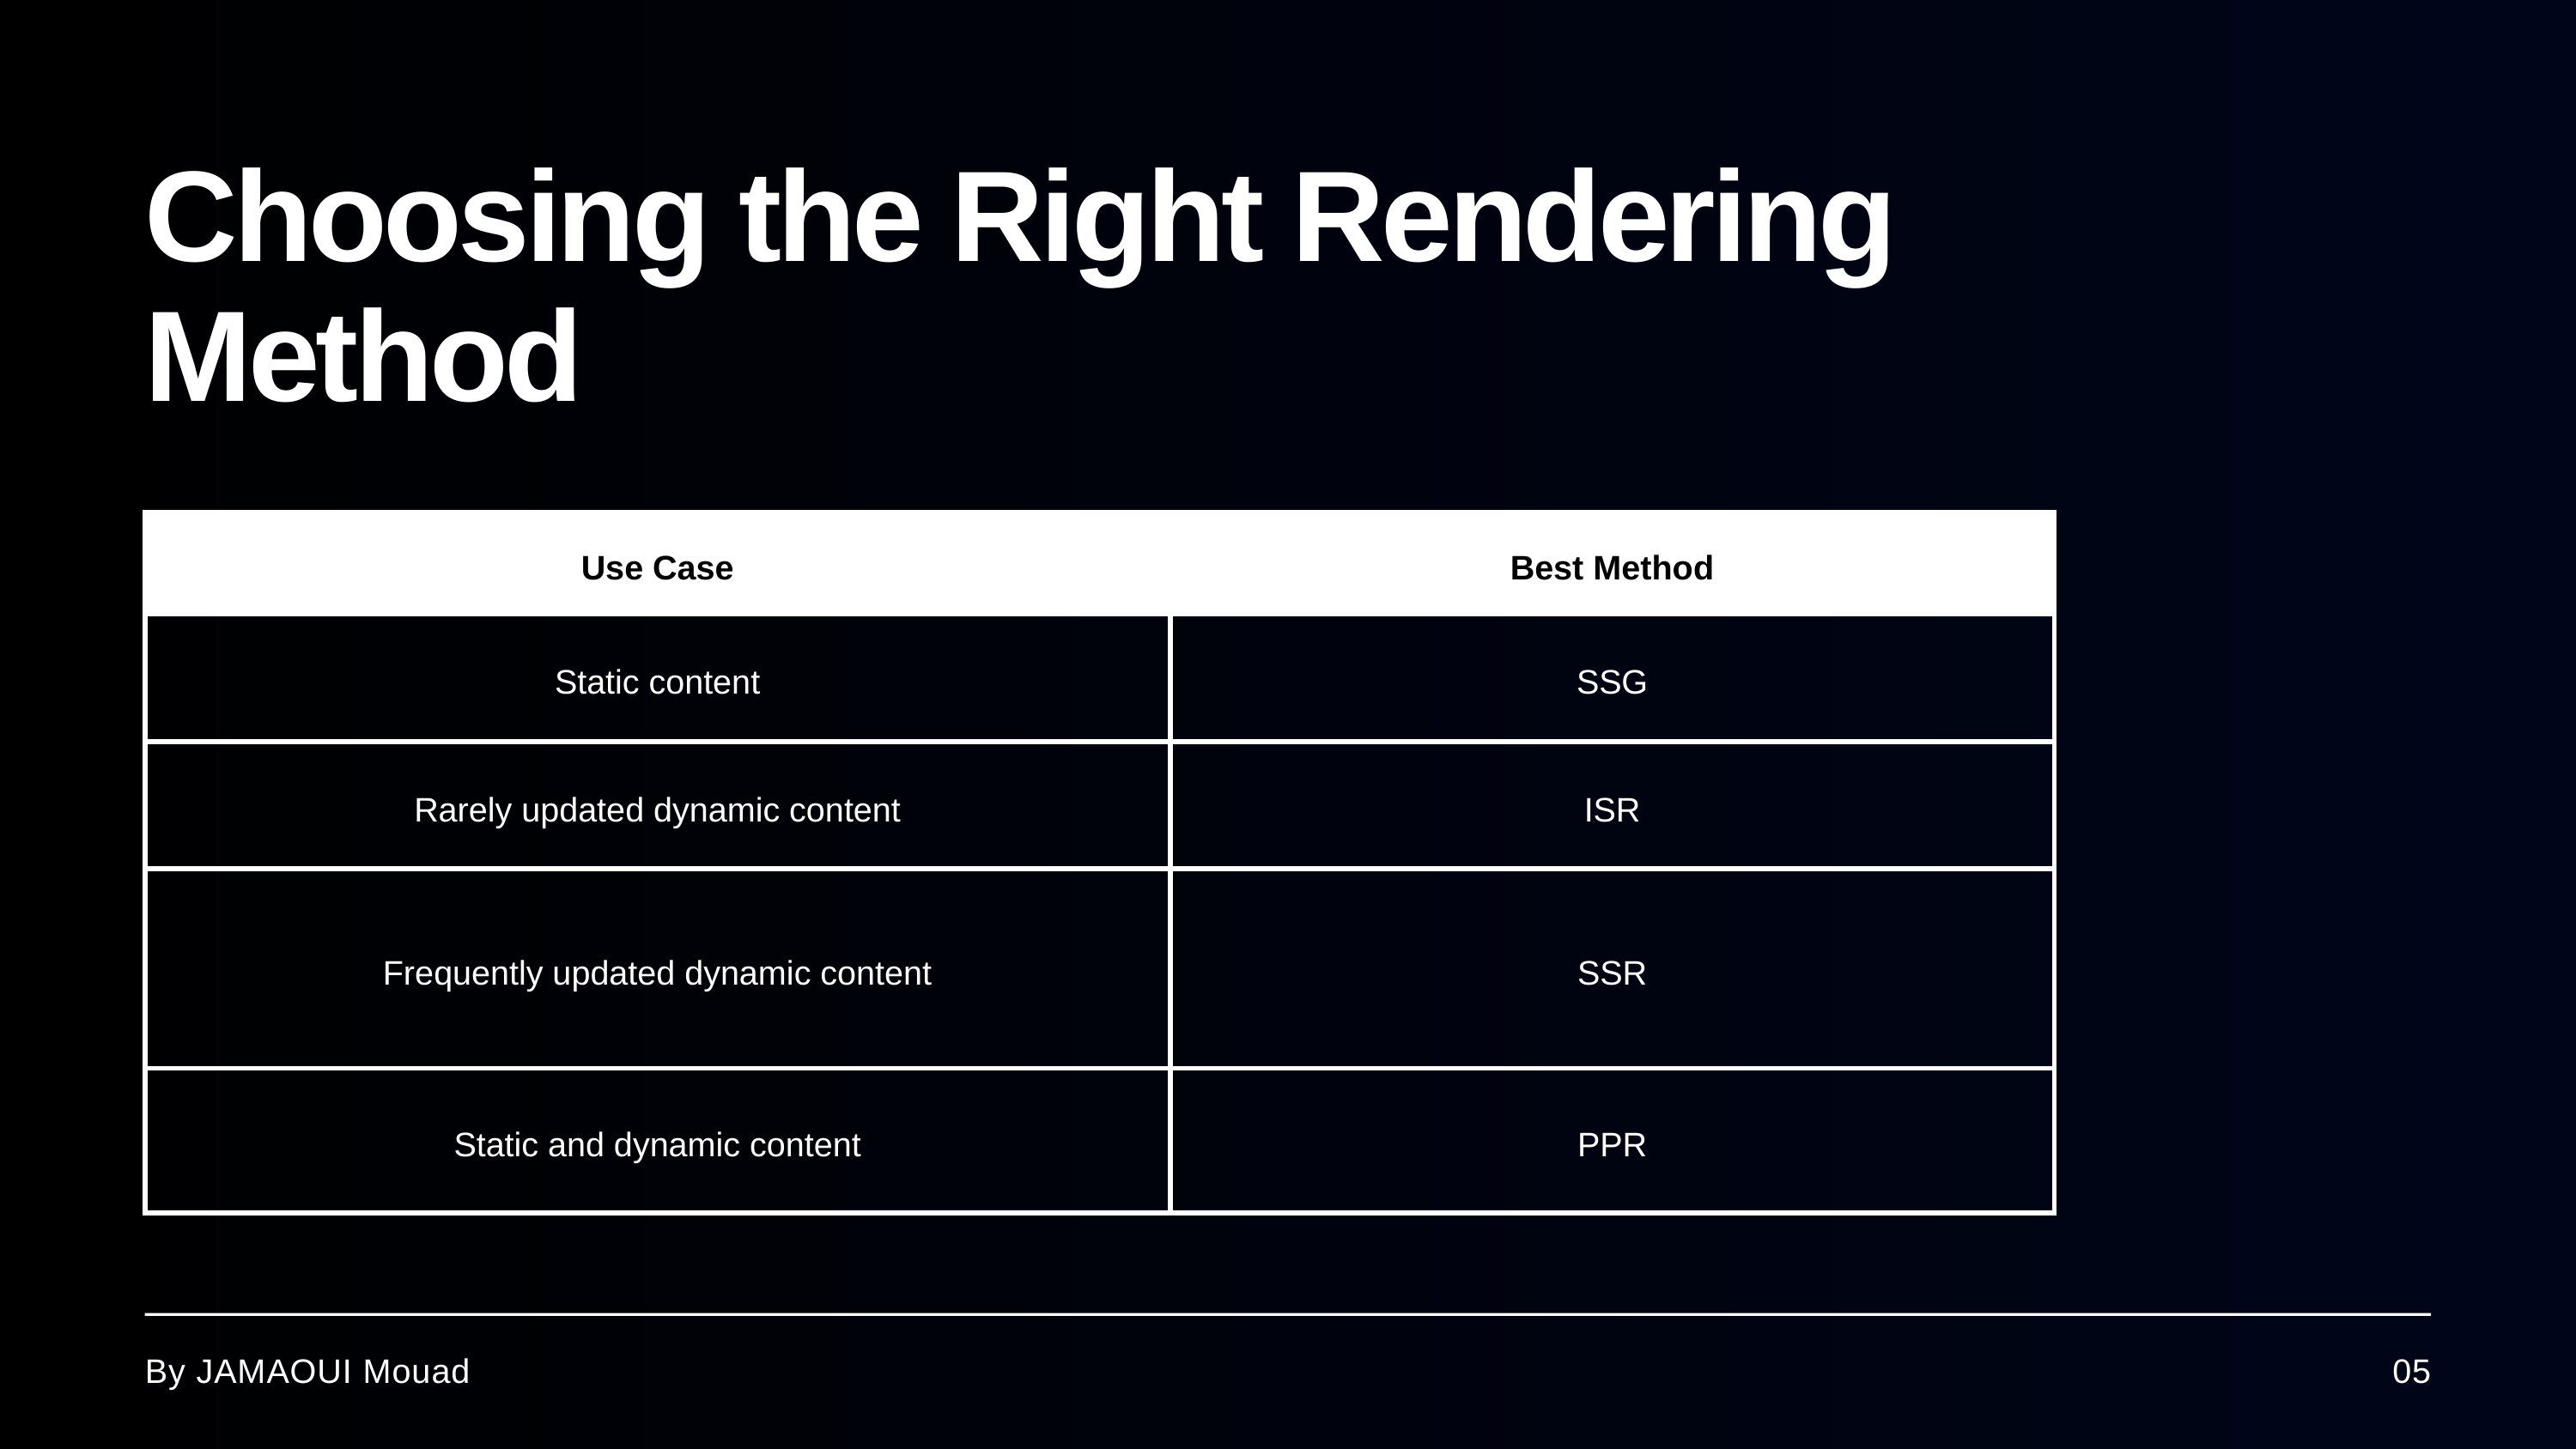

Choosing the Right Rendering Method
| Use Case | Best Method |
| --- | --- |
| Static content | SSG |
| Rarely updated dynamic content | ISR |
| Frequently updated dynamic content | SSR |
| Static and dynamic content | PPR |

By JAMAOUI Mouad
05